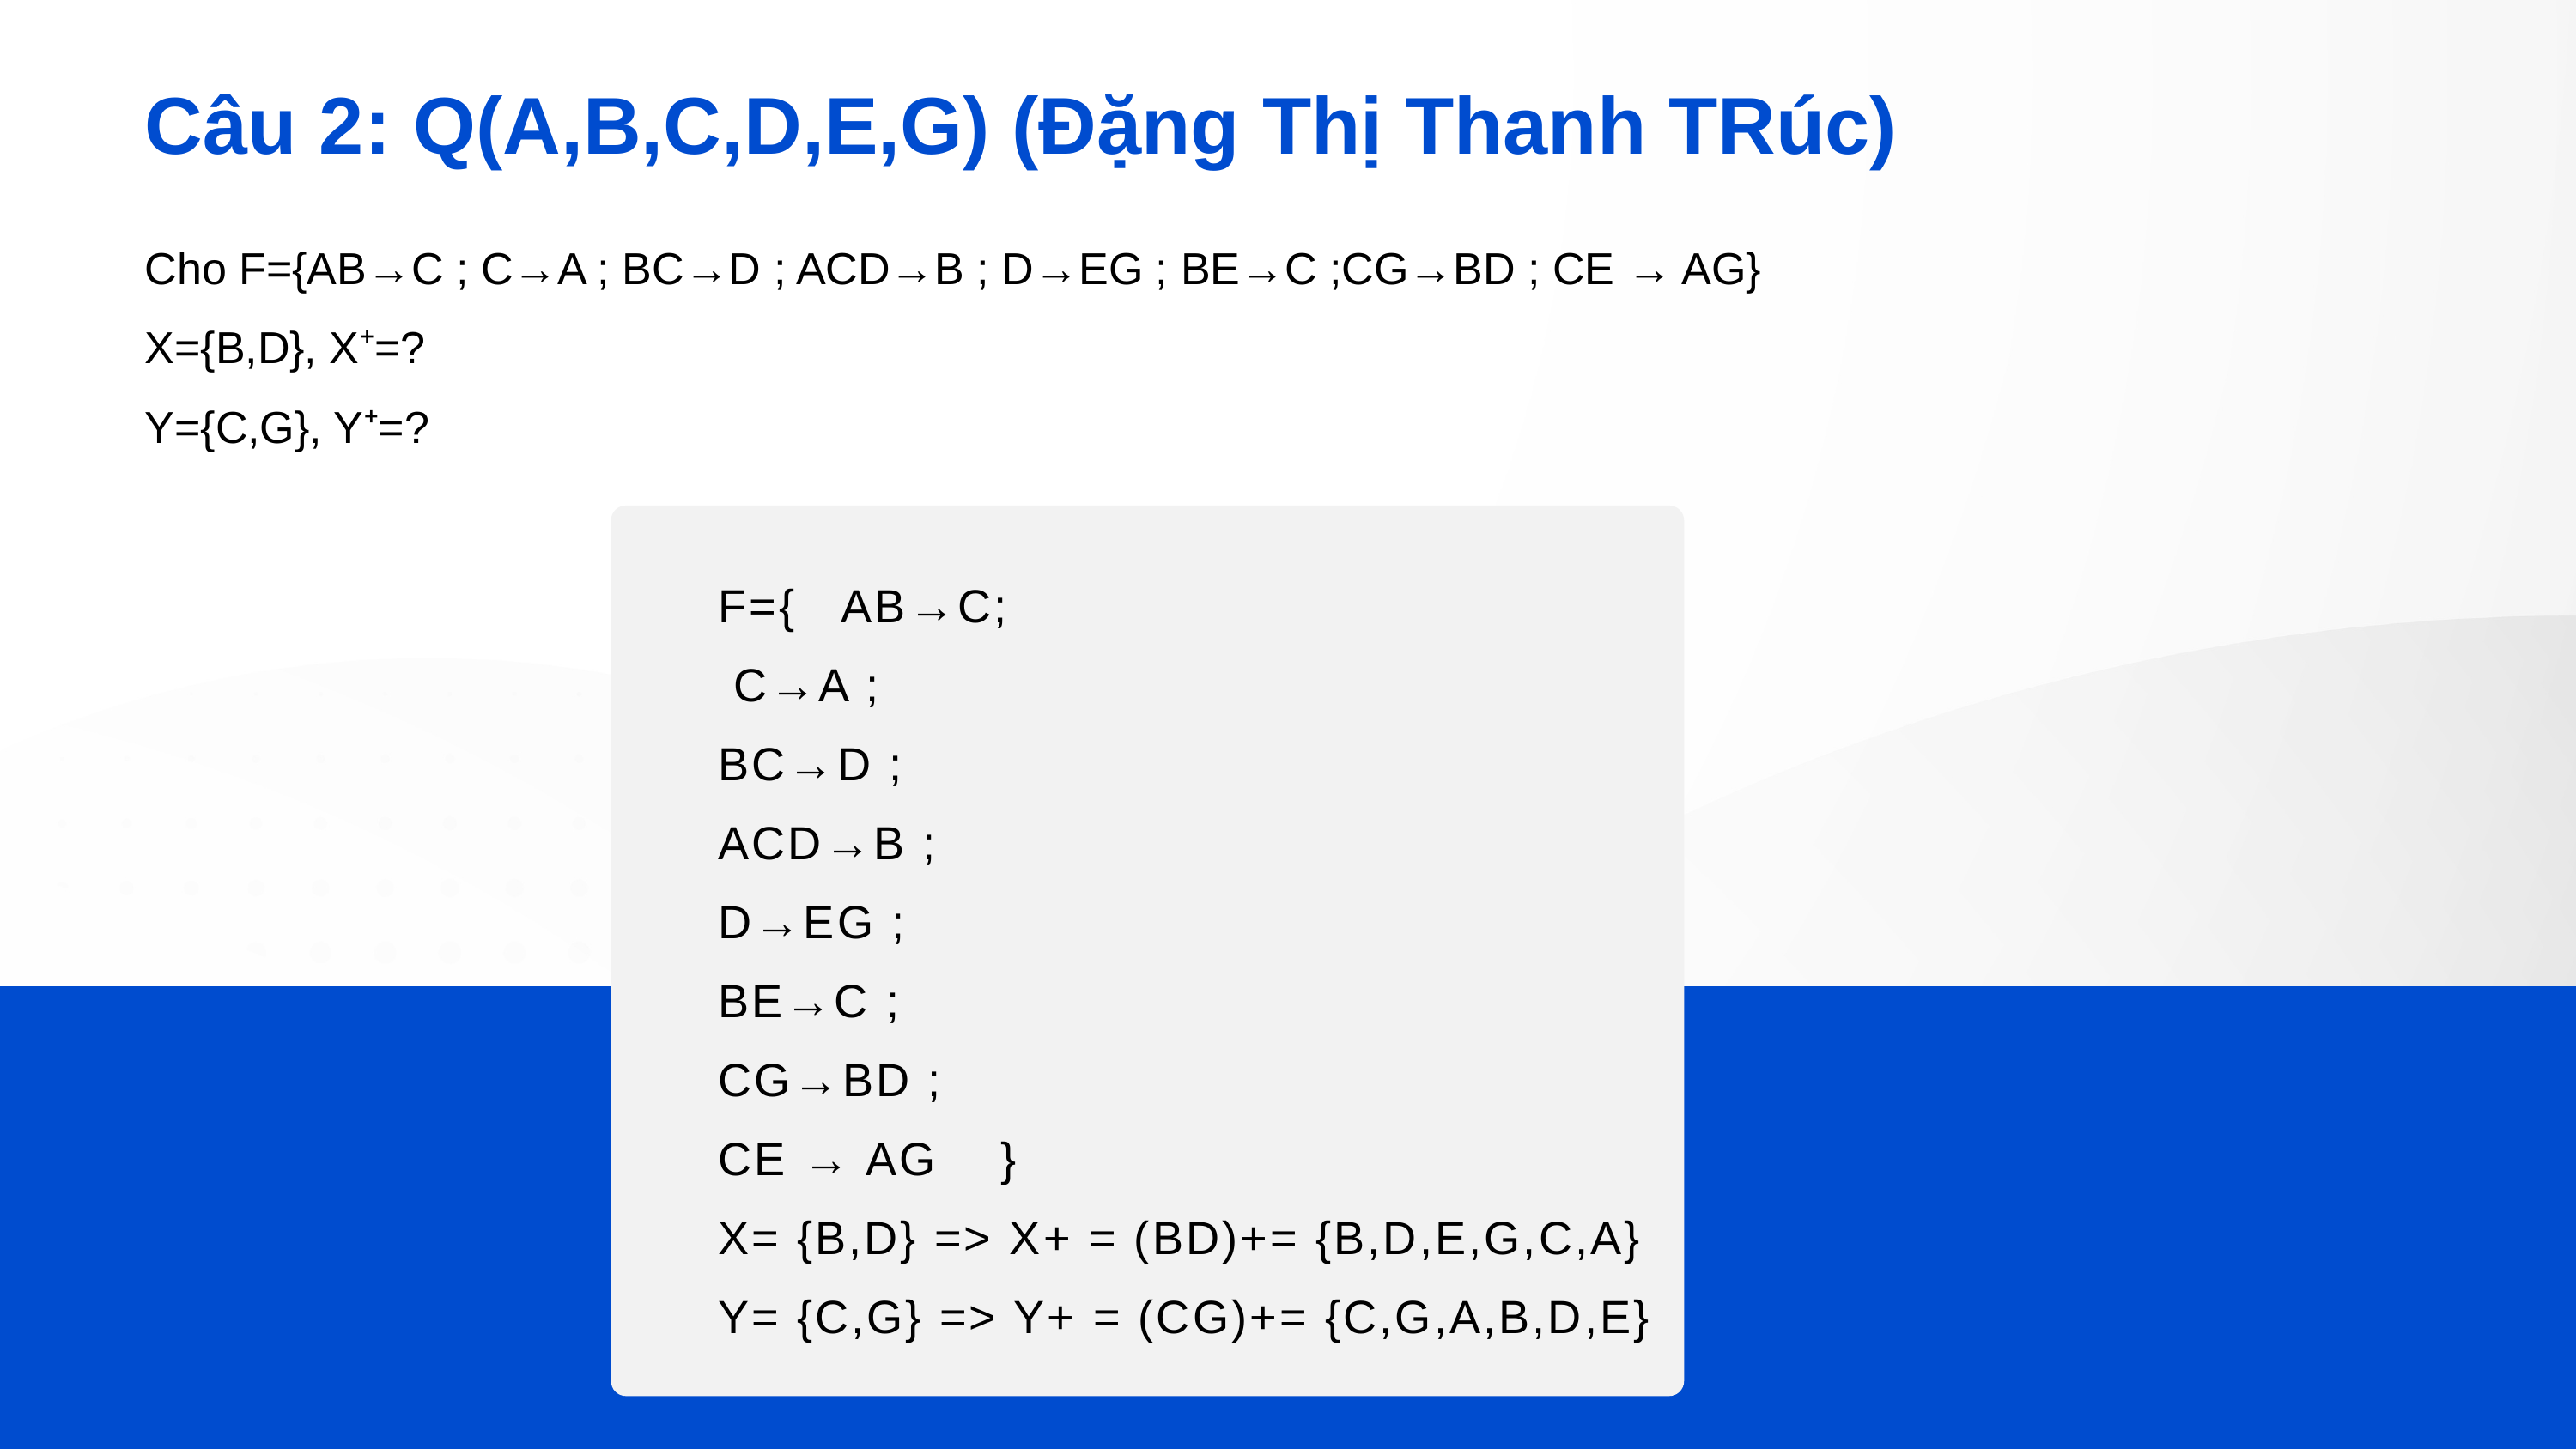

Câu 2: Q(A,B,C,D,E,G) (Đặng Thị Thanh TRúc)

Cho F={AB→C ; C→A ; BC→D ; ACD→B ; D→EG ; BE→C ;CG→BD ; CE → AG}
X={B,D}, X⁺=?
Y={C,G}, Y⁺=?

F={   AB→C;
 C→A ;
BC→D ;
ACD→B ;
D→EG ;
BE→C ;
CG→BD ;
CE → AG    }
X= {B,D} => X+ = (BD)+= {B,D,E,G,C,A}
Y= {C,G} => Y+ = (CG)+= {C,G,A,B,D,E}